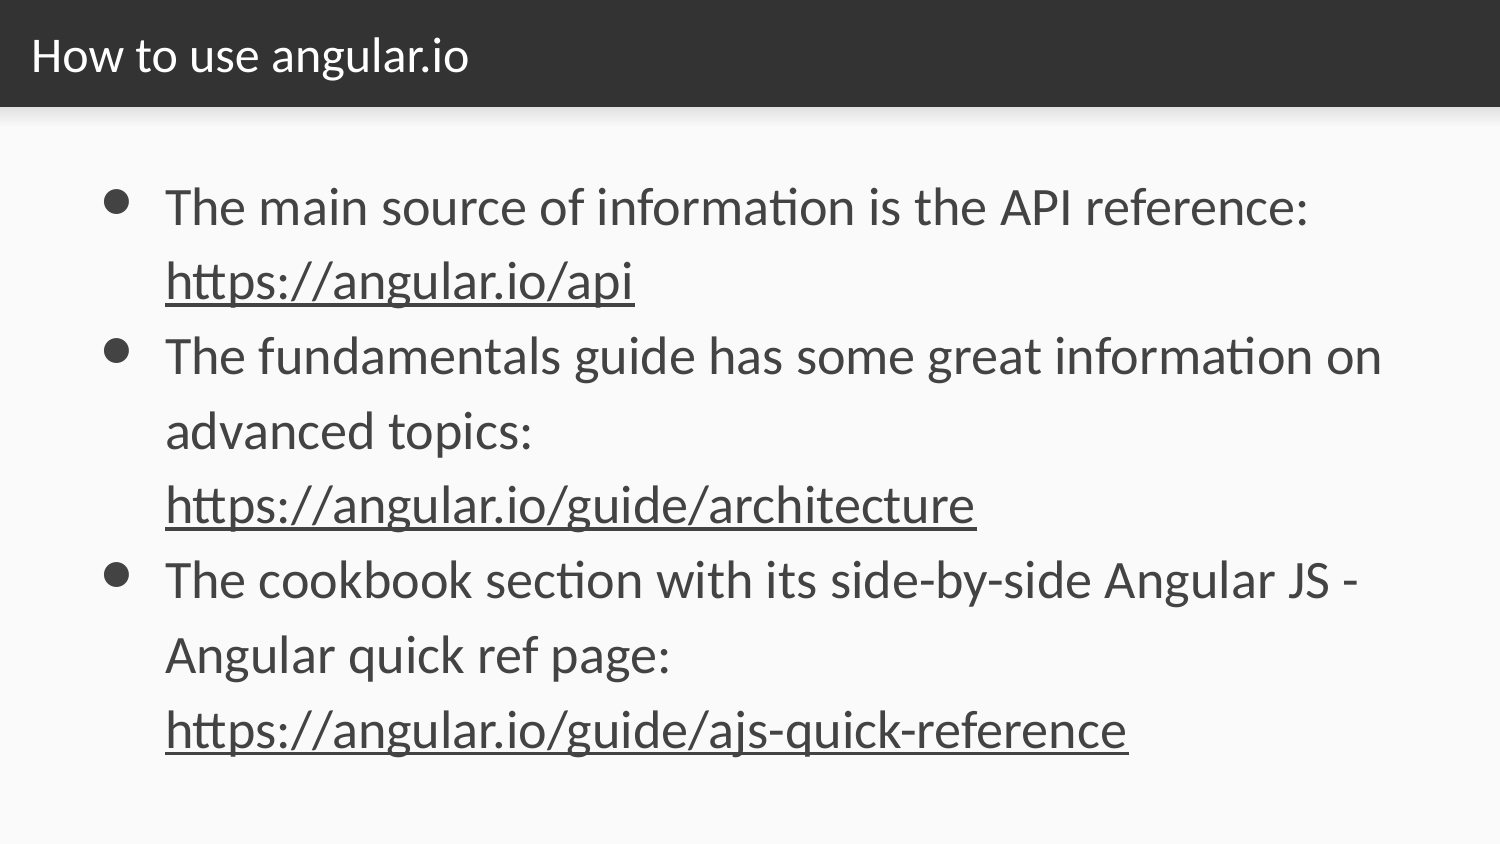

# How to use angular.io
The main source of information is the API reference: https://angular.io/api
The fundamentals guide has some great information on advanced topics:
https://angular.io/guide/architecture
The cookbook section with its side-by-side Angular JS - Angular quick ref page:
https://angular.io/guide/ajs-quick-reference